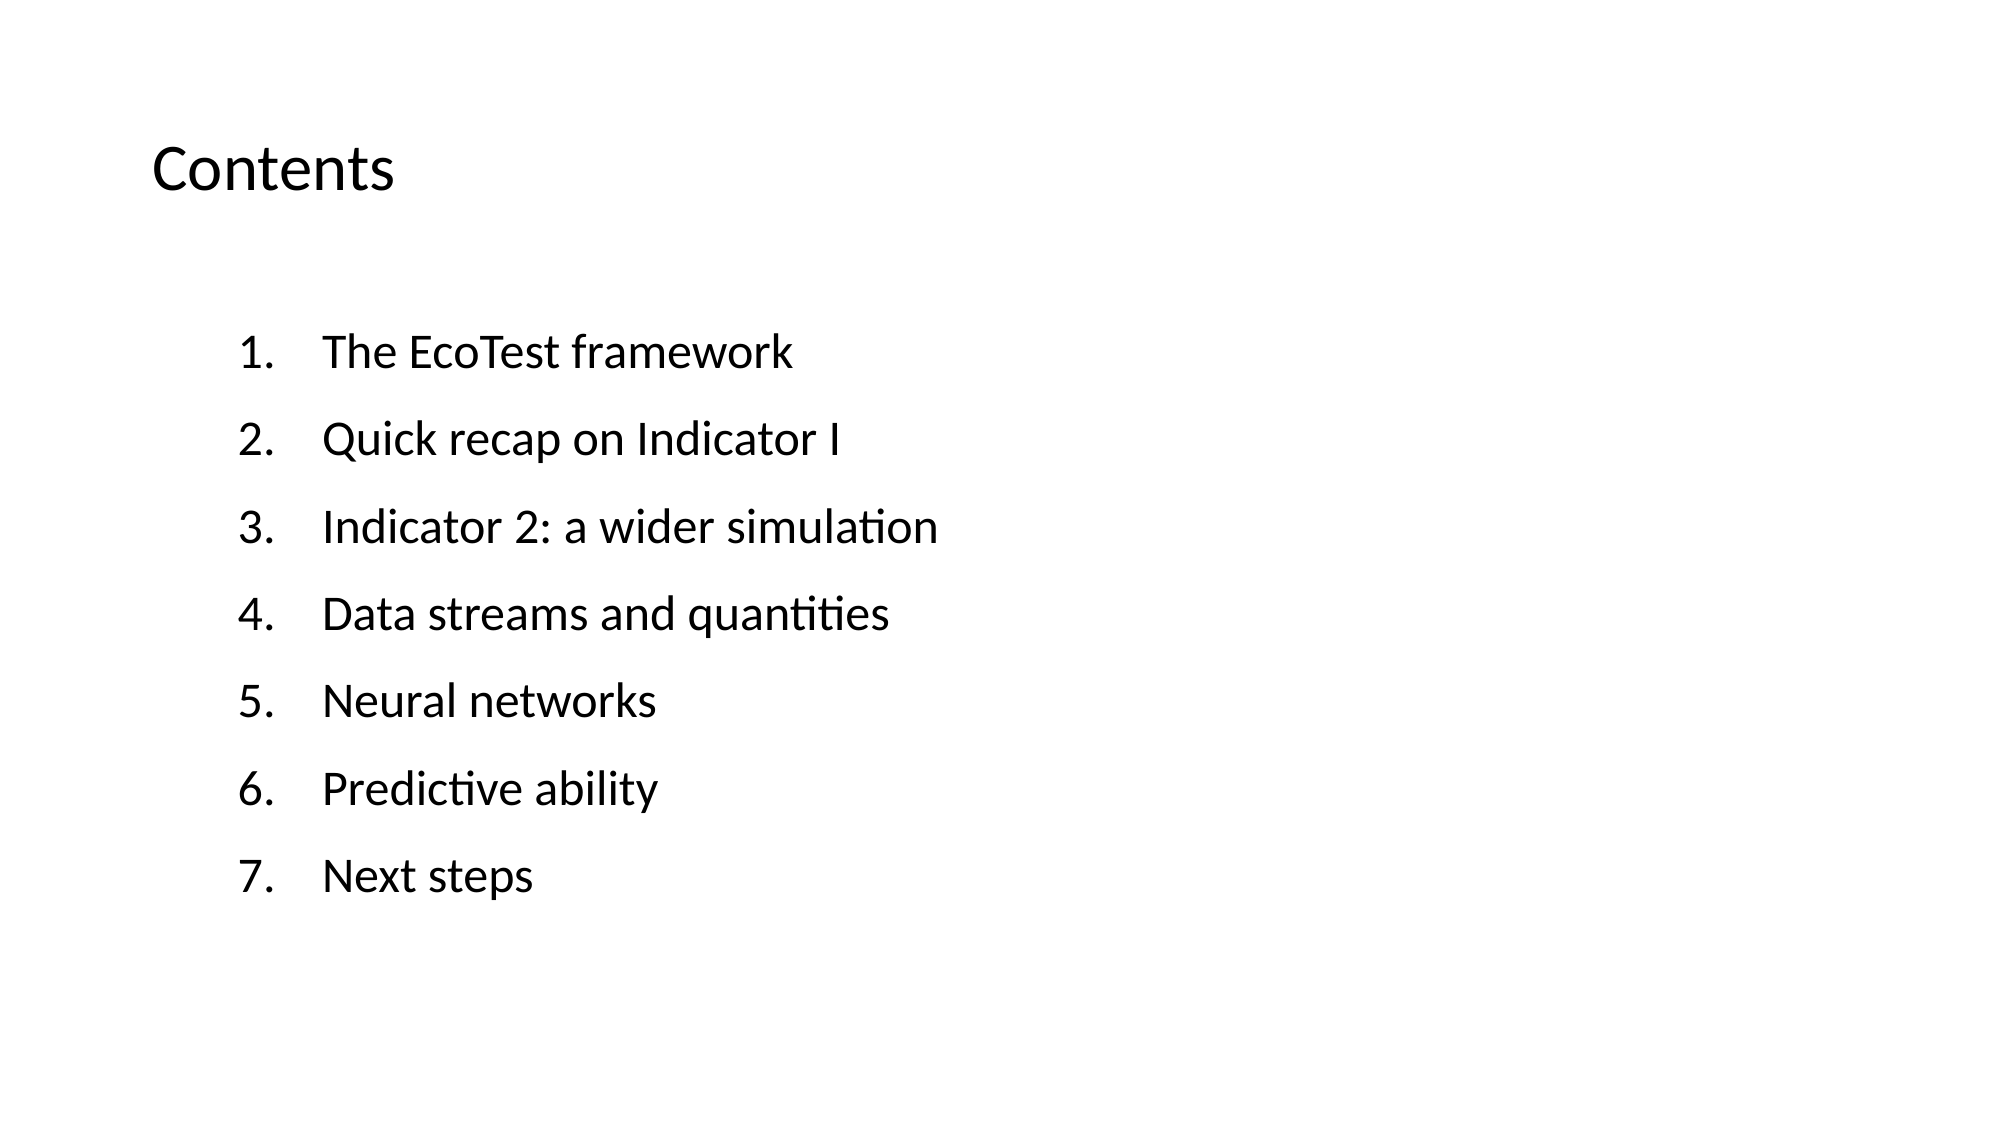

# Contents
The EcoTest framework
Quick recap on Indicator I
Indicator 2: a wider simulation
Data streams and quantities
Neural networks
Predictive ability
Next steps